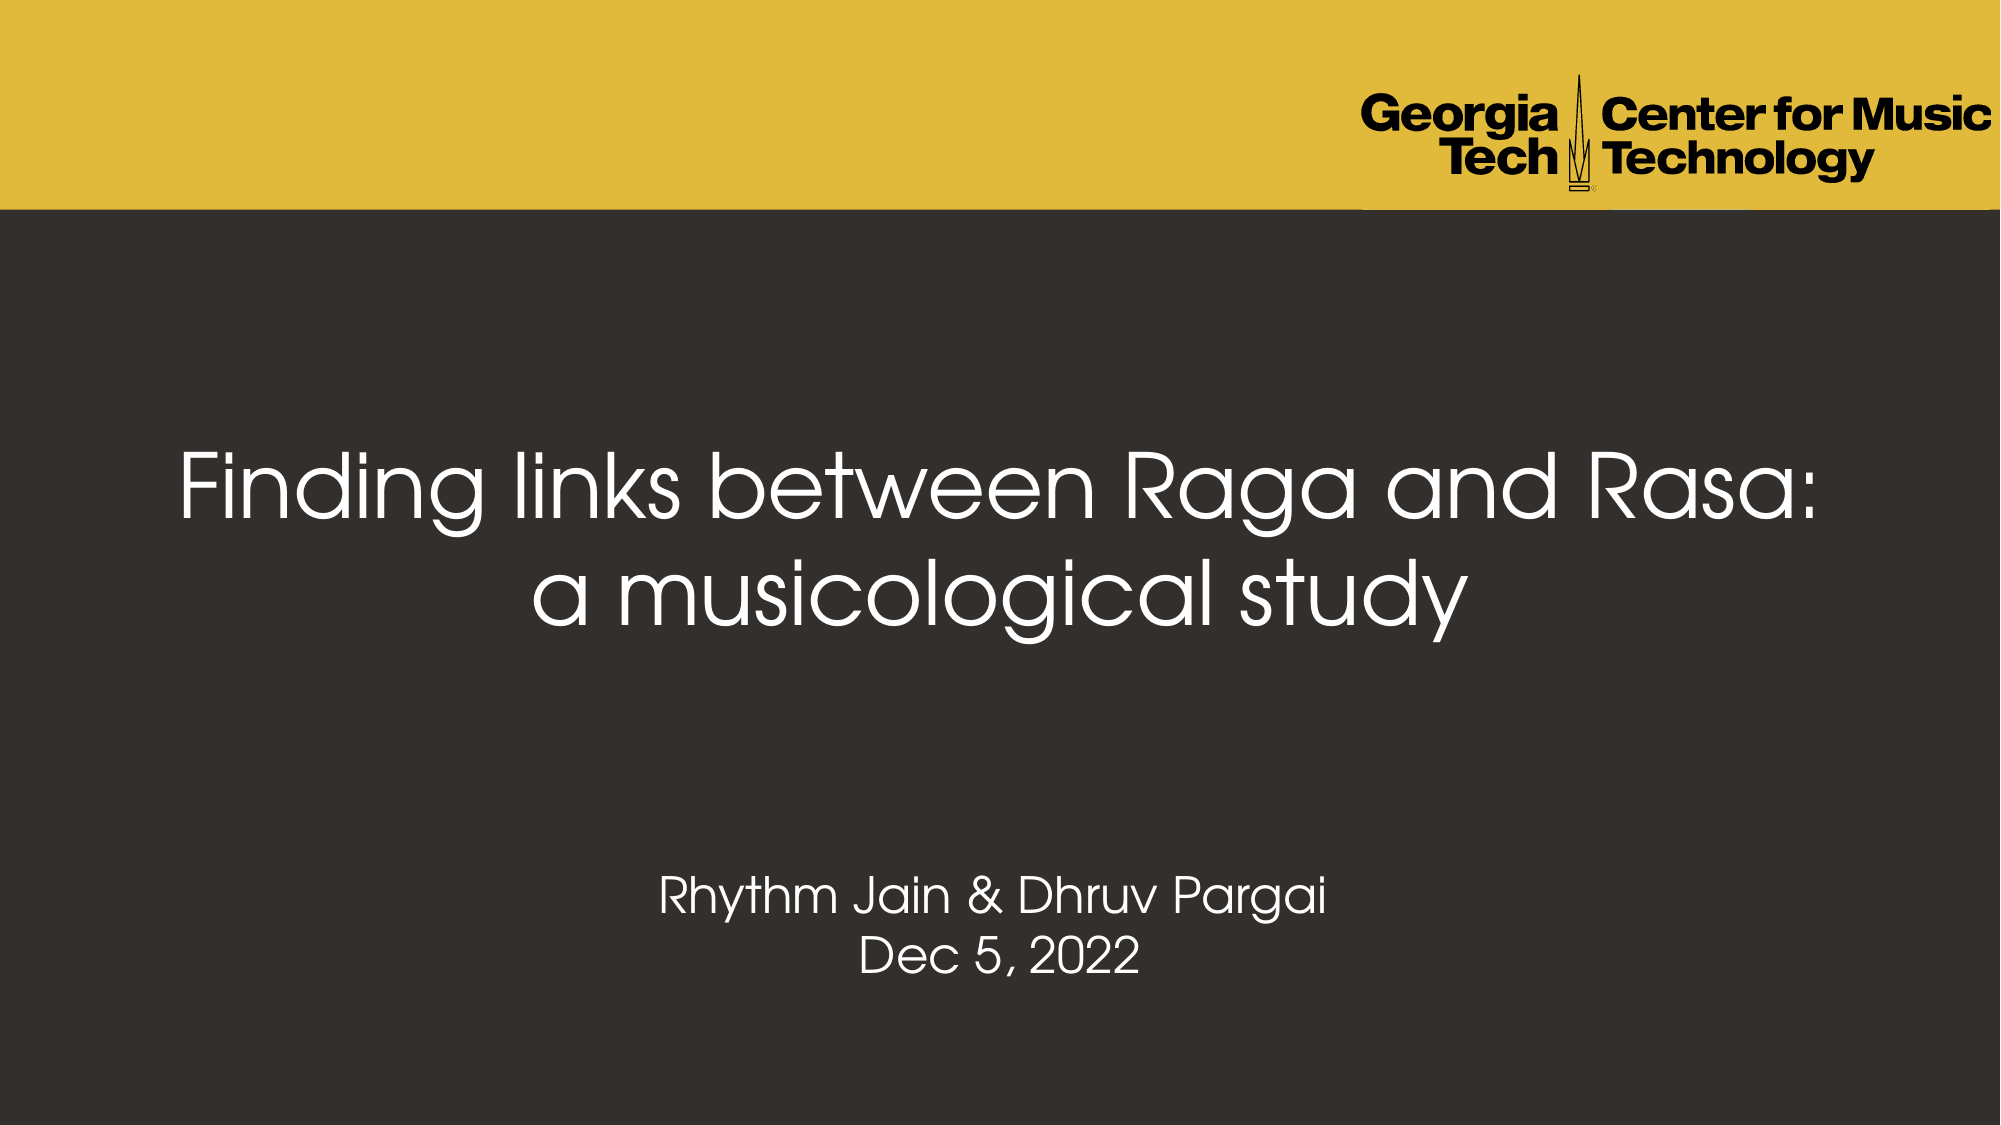

Finding links between Raga and Rasa: a musicological study

Rhythm Jain & Dhruv Pargai
Dec 5, 2022